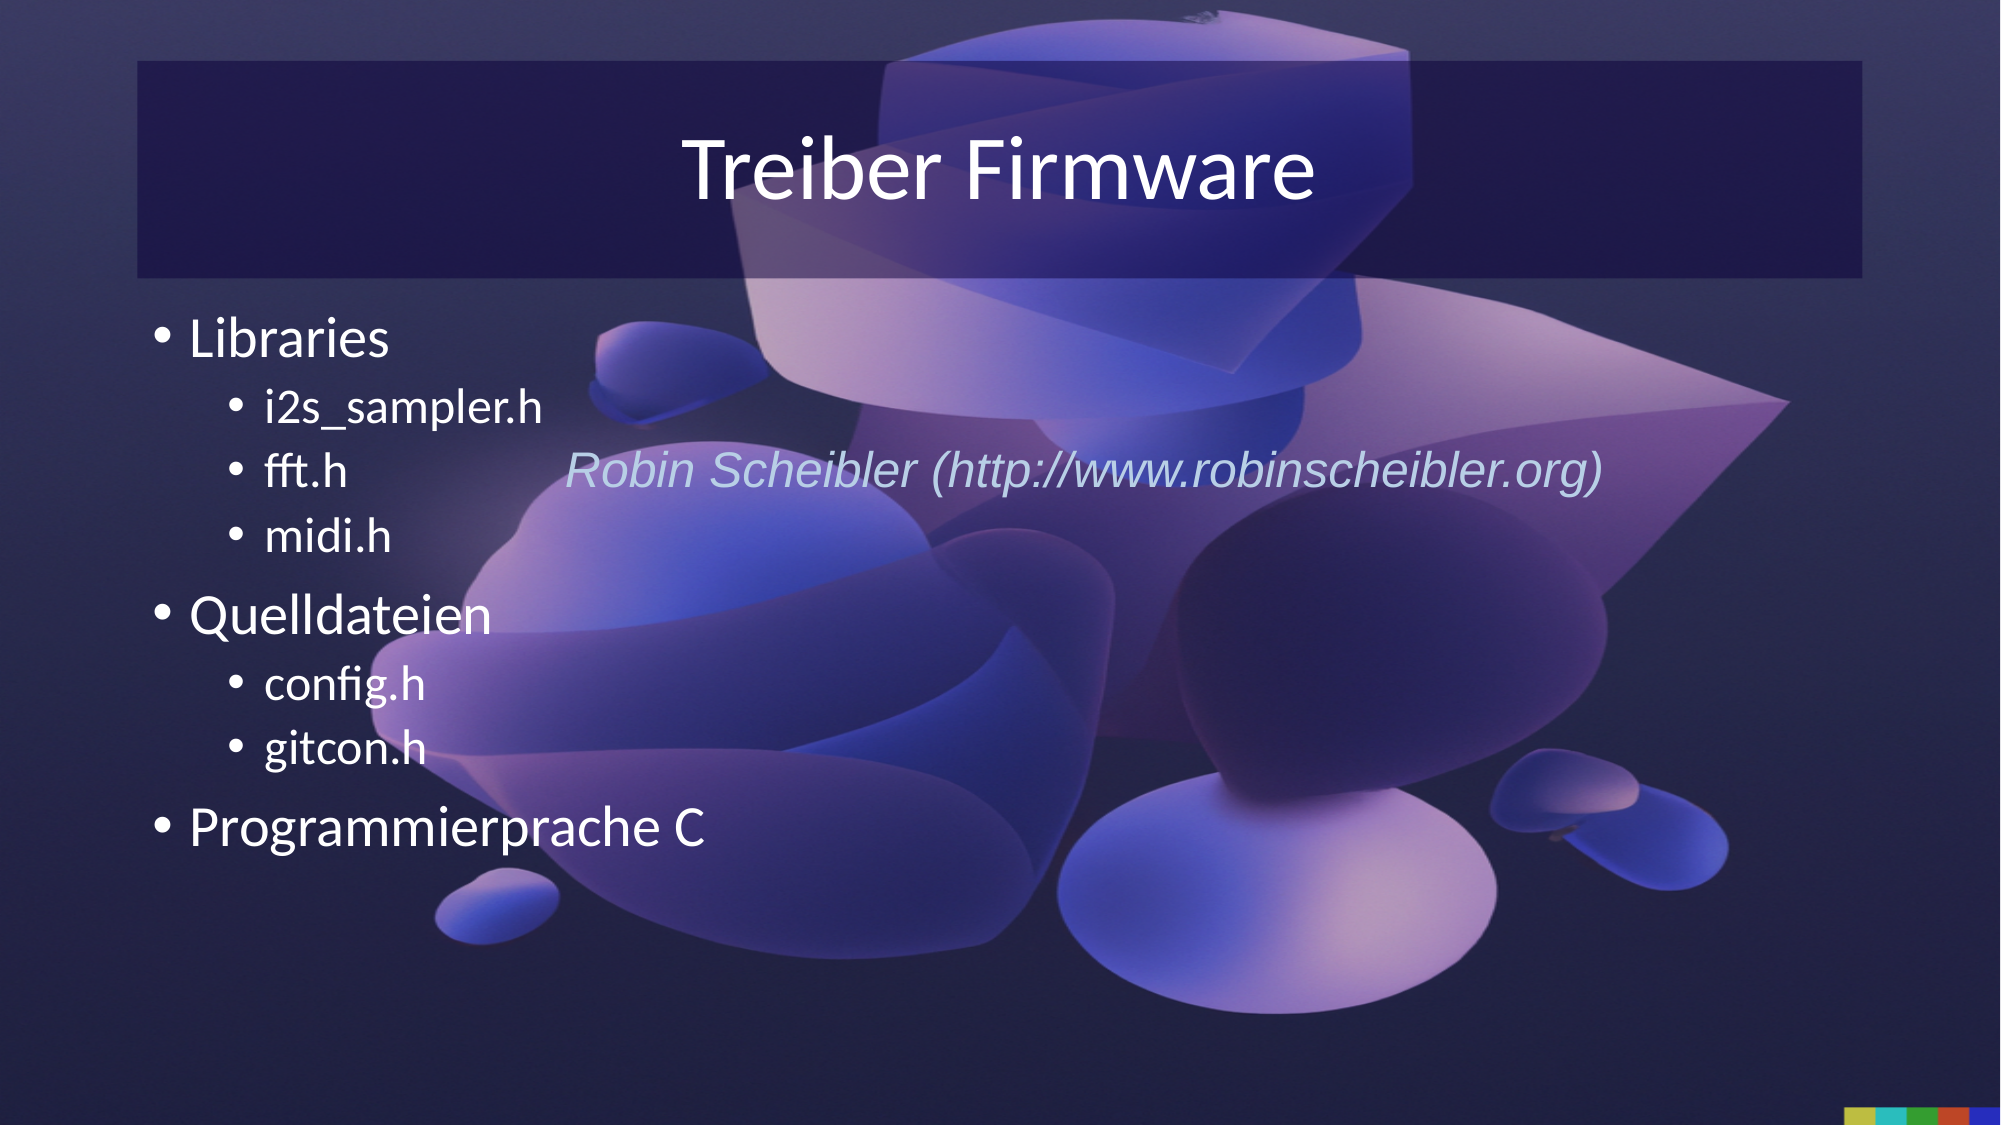

Treiber Firmware
Libraries
i2s_sampler.h
fft.h		Robin Scheibler (http://www.robinscheibler.org)
midi.h
Quelldateien
config.h
gitcon.h
Programmierprache C